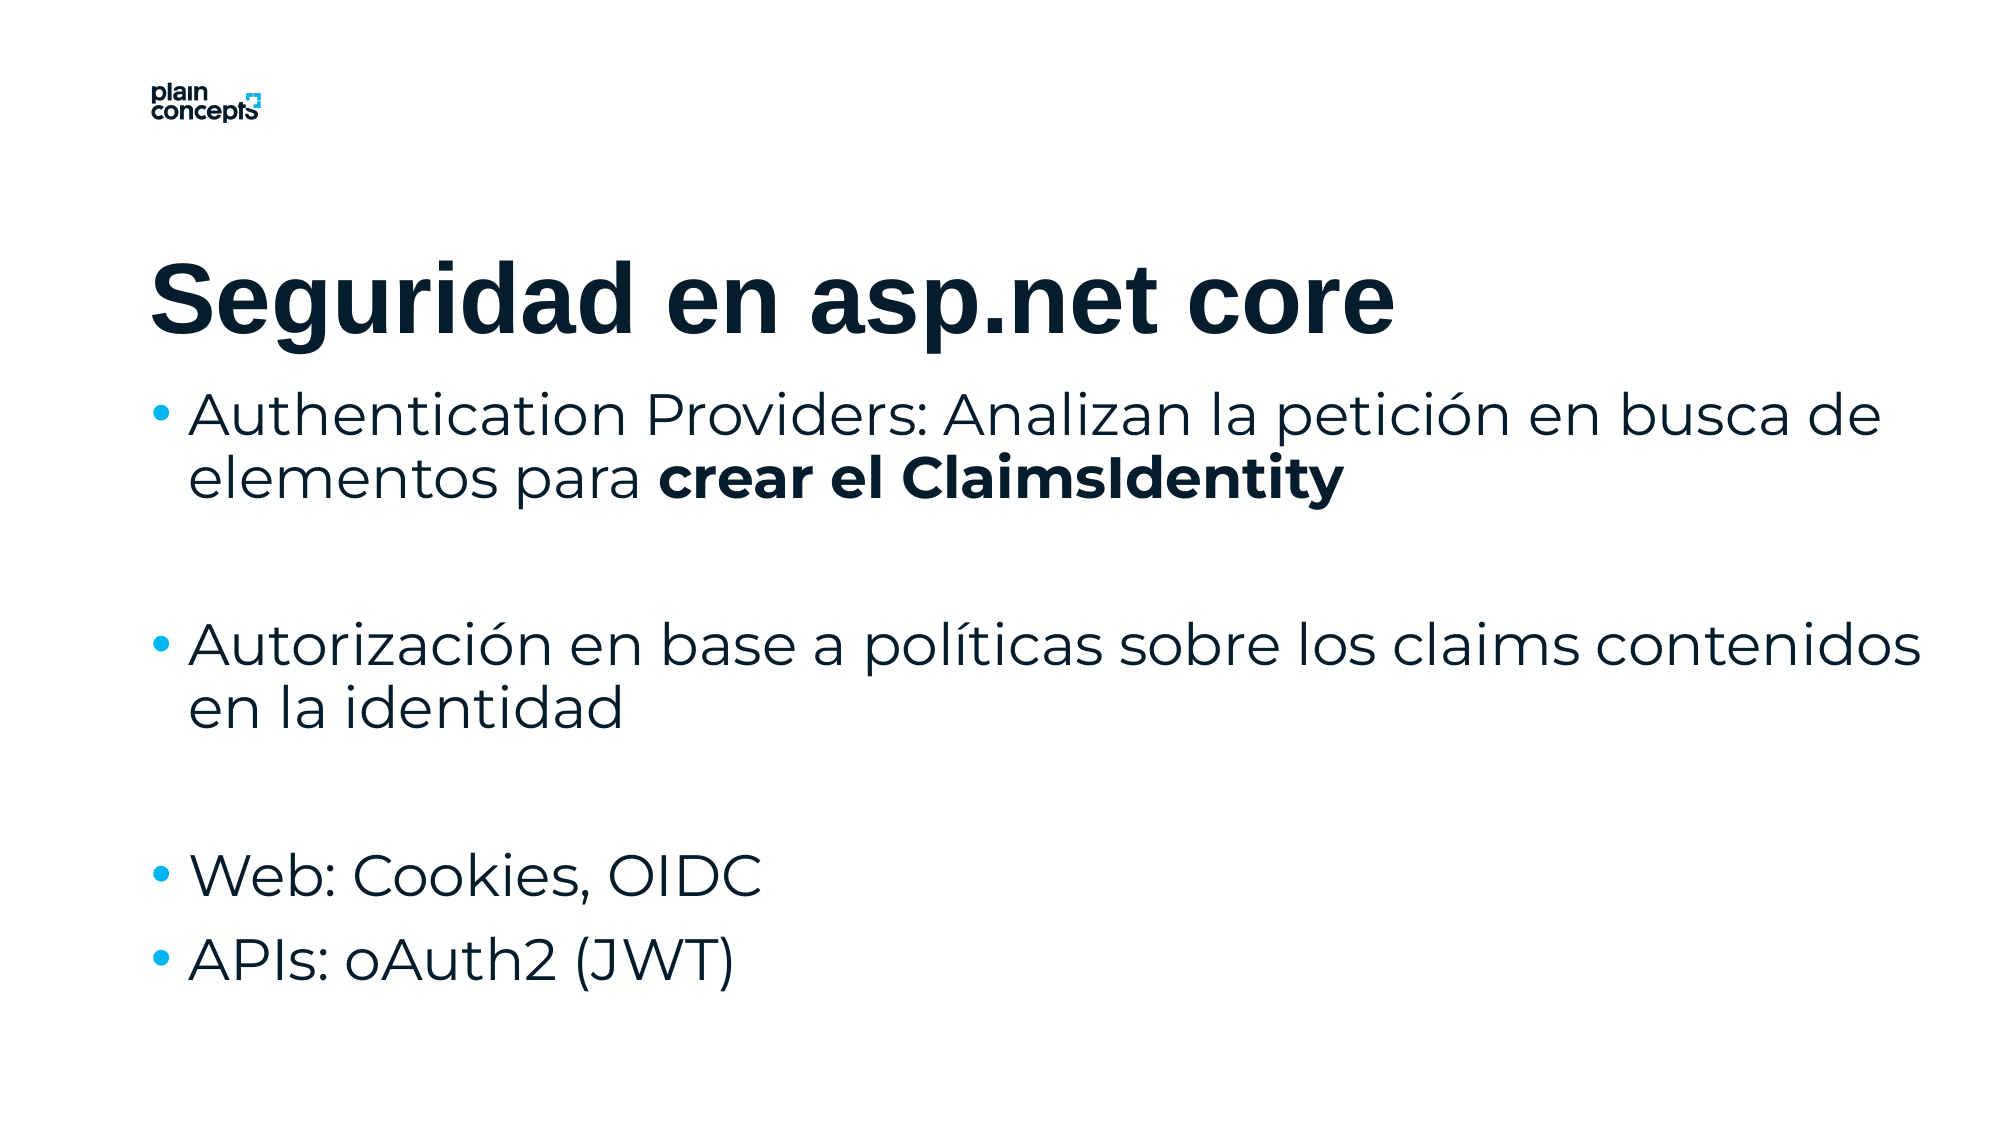

Seguridad en asp.net core
Authentication Providers: Analizan la petición en busca de elementos para crear el ClaimsIdentity

Autorización en base a políticas sobre los claims contenidos en la identidad

Web: Cookies, OIDC
APIs: oAuth2 (JWT)